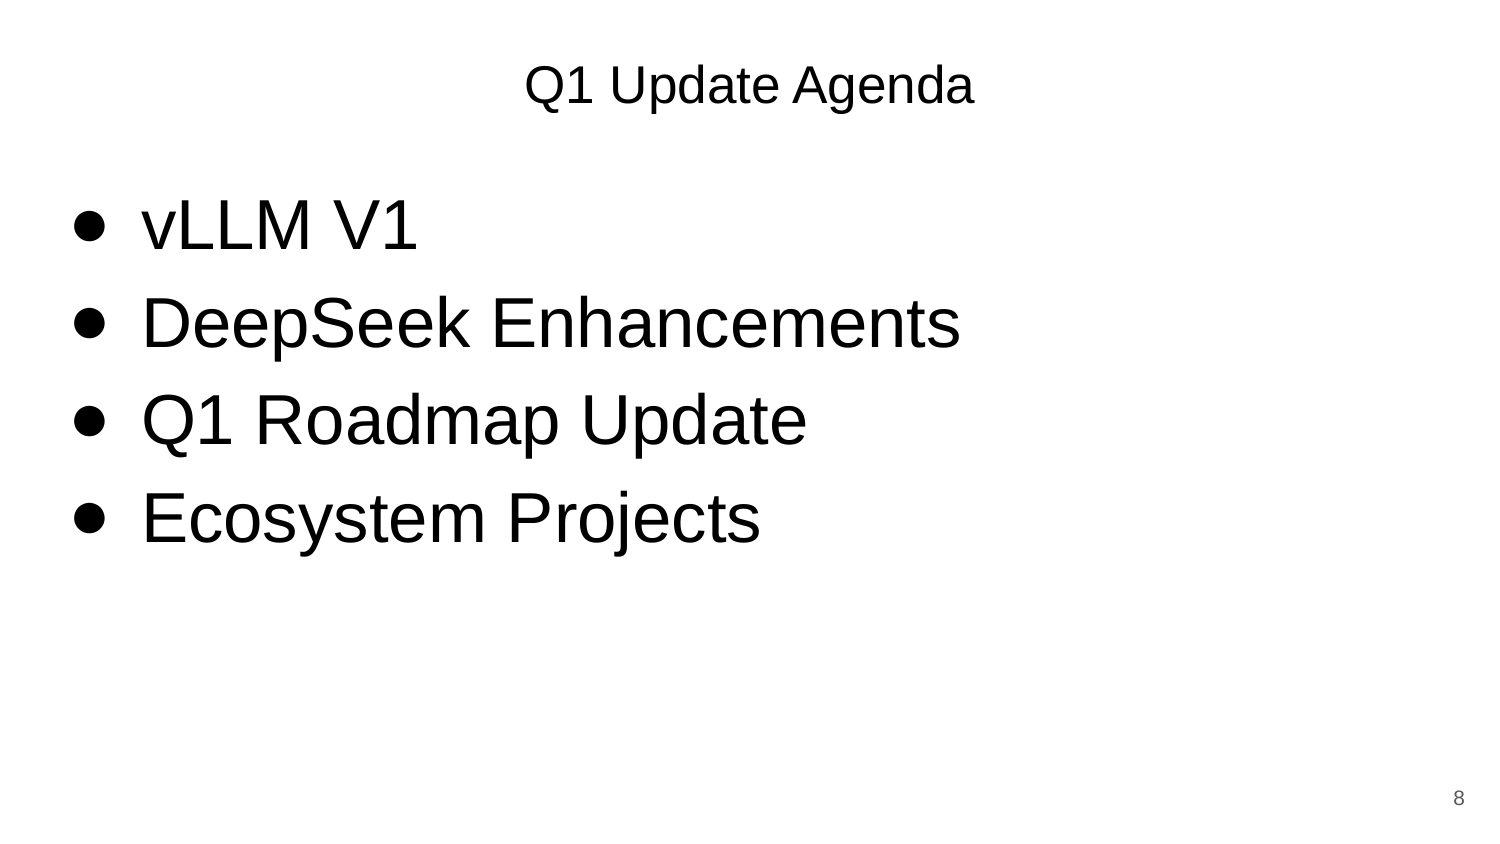

# Q1 Update Agenda
vLLM V1
DeepSeek Enhancements
Q1 Roadmap Update
Ecosystem Projects
8